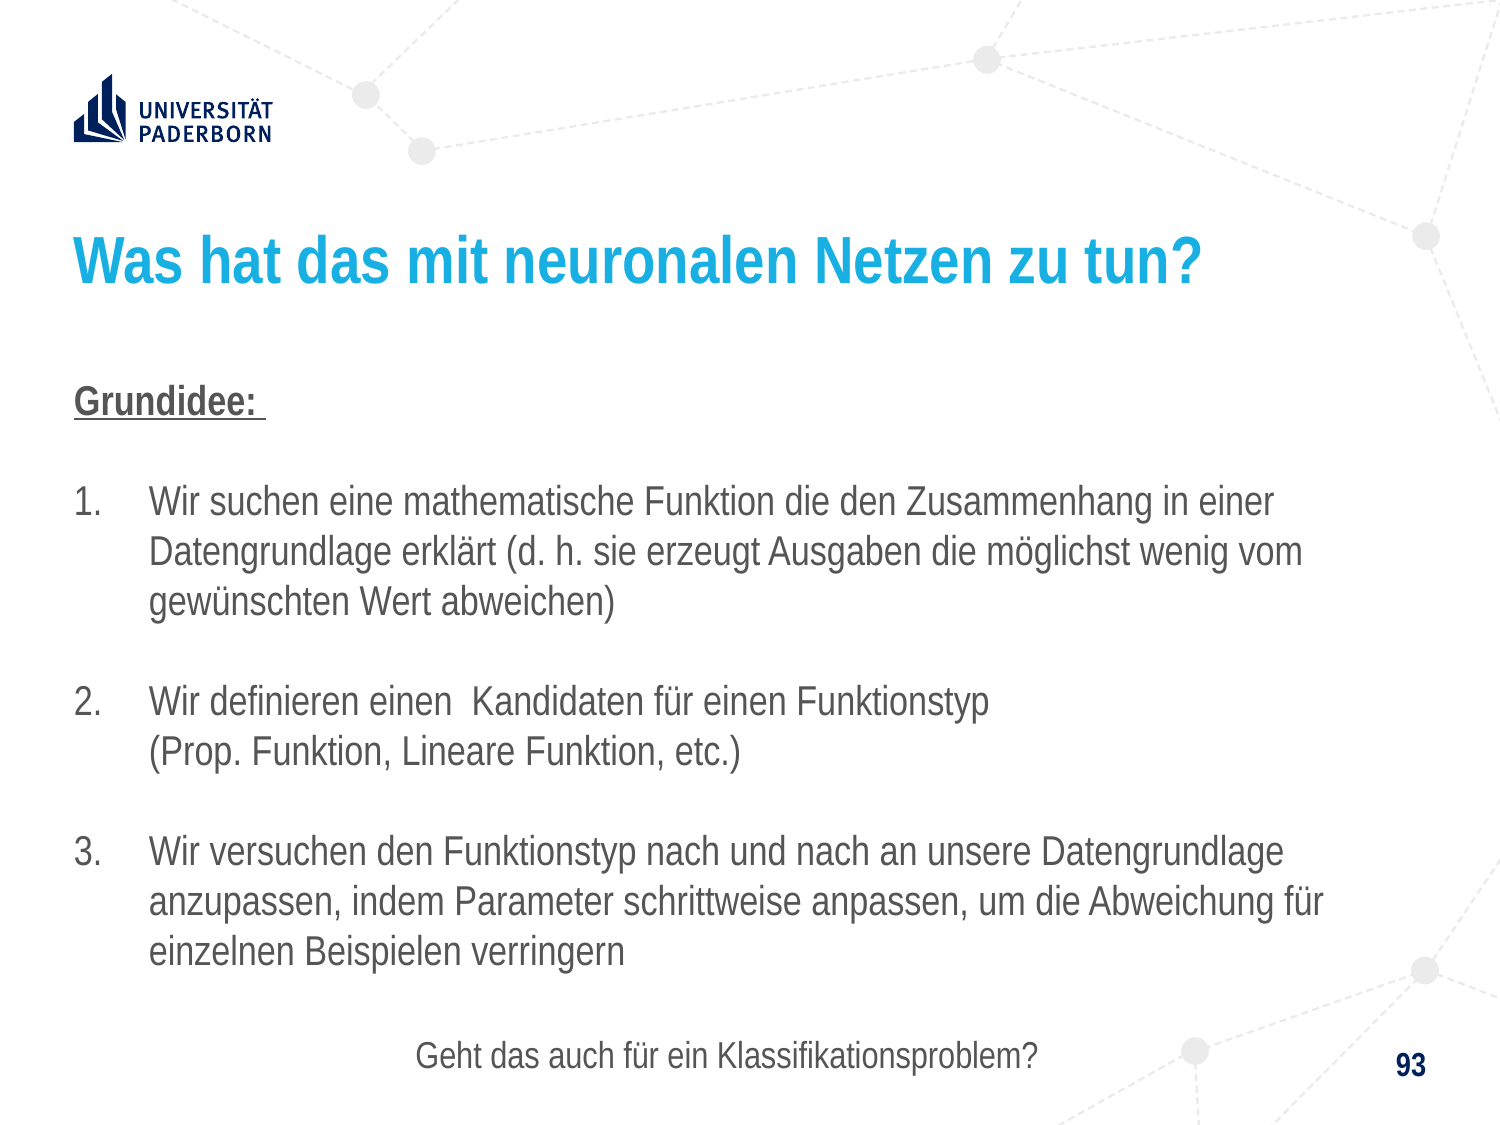

# Was hat das mit neuronalen Netzen zu tun?
Grundidee:

Wir suchen eine mathematische Funktion die den Zusammenhang in einer Datengrundlage erklärt (d. h. sie erzeugt Ausgaben die möglichst wenig vom gewünschten Wert abweichen)

Wir definieren einen  Kandidaten für einen Funktionstyp
(Prop. Funktion, Lineare Funktion, etc.)

Wir versuchen den Funktionstyp nach und nach an unsere Datengrundlage anzupassen, indem Parameter schrittweise anpassen, um die Abweichung für einzelnen Beispielen verringern
Geht das auch für ein Klassifikationsproblem?
93